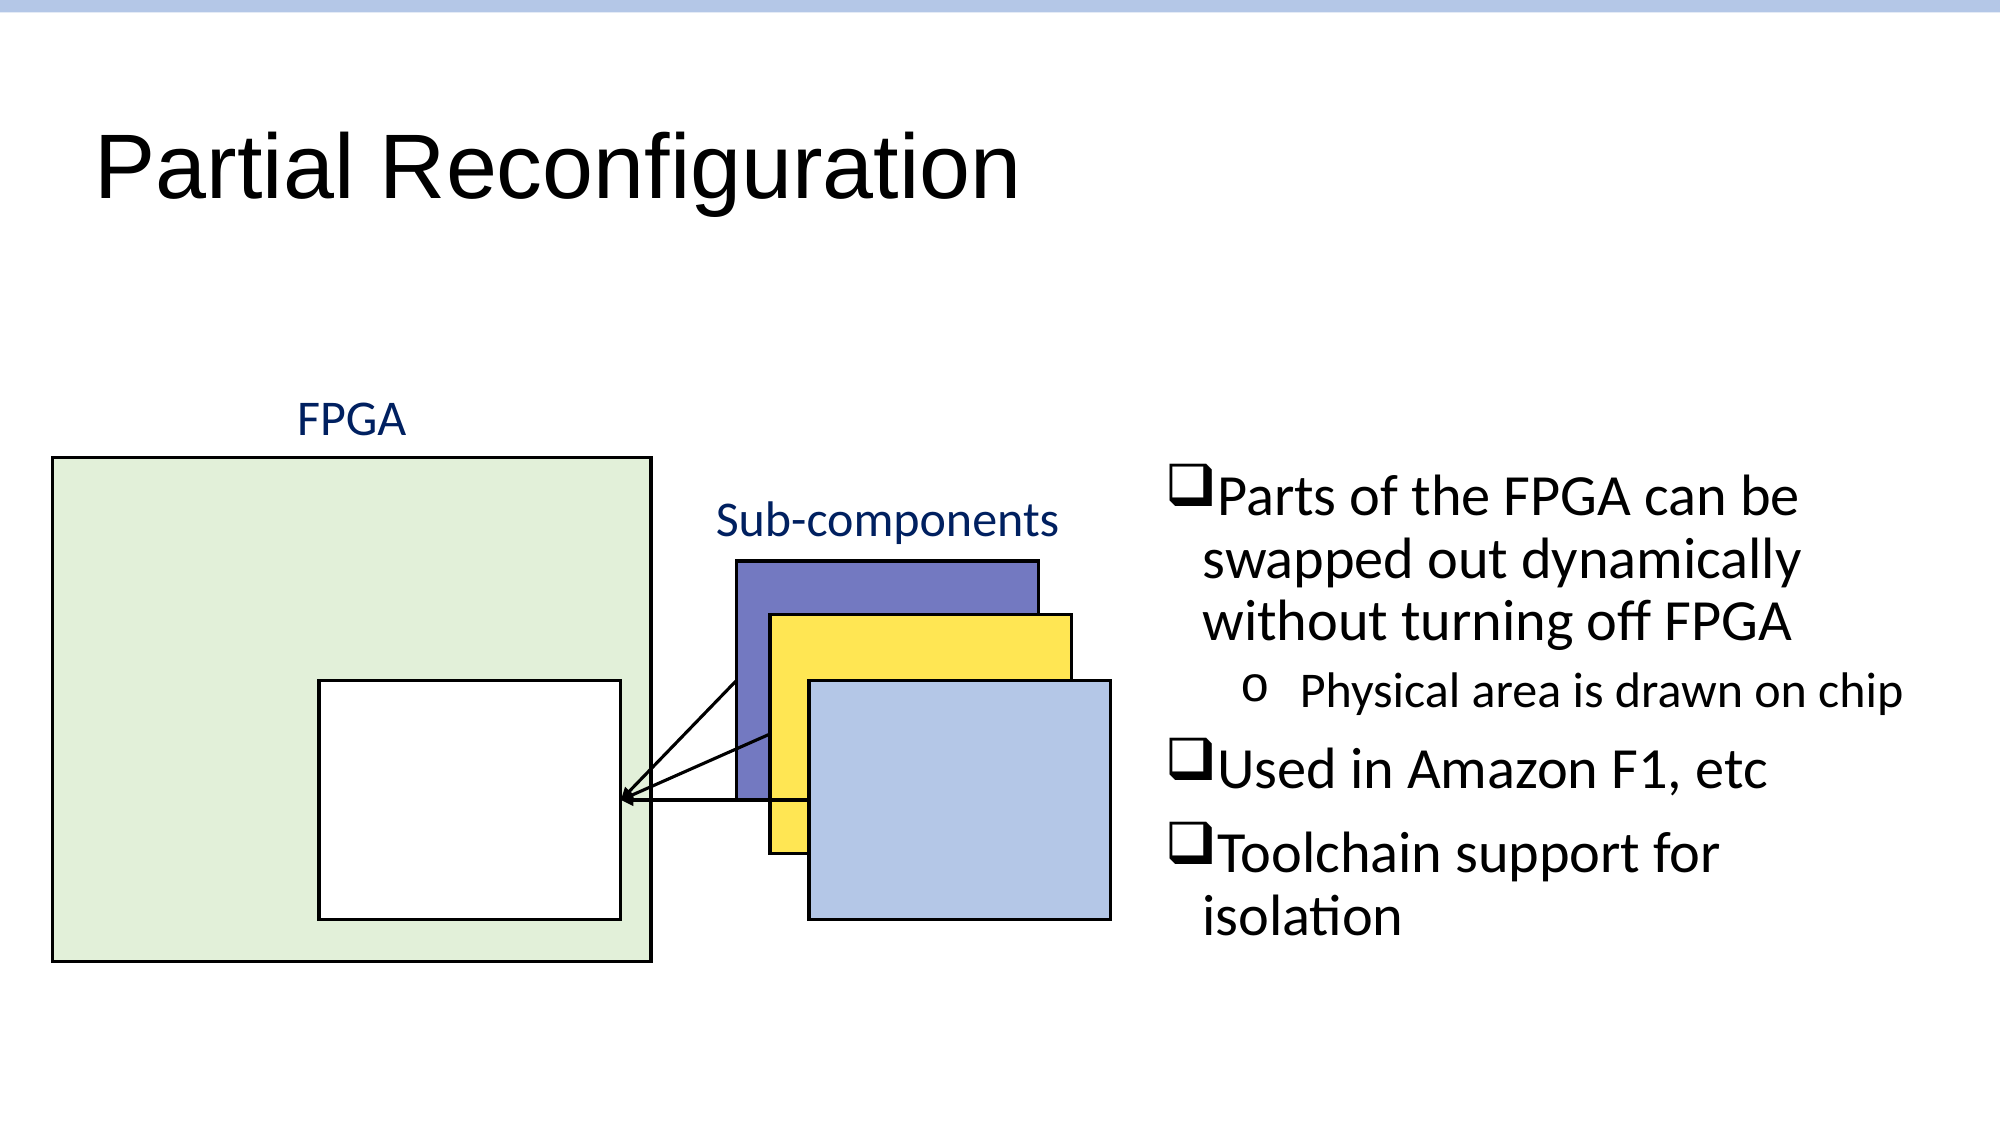

# Partial Reconfiguration
FPGA

Parts of the FPGA can be swapped out dynamically without turning off FPGA
Physical area is drawn on chip
Used in Amazon F1, etc
Toolchain support for isolation
Sub-components